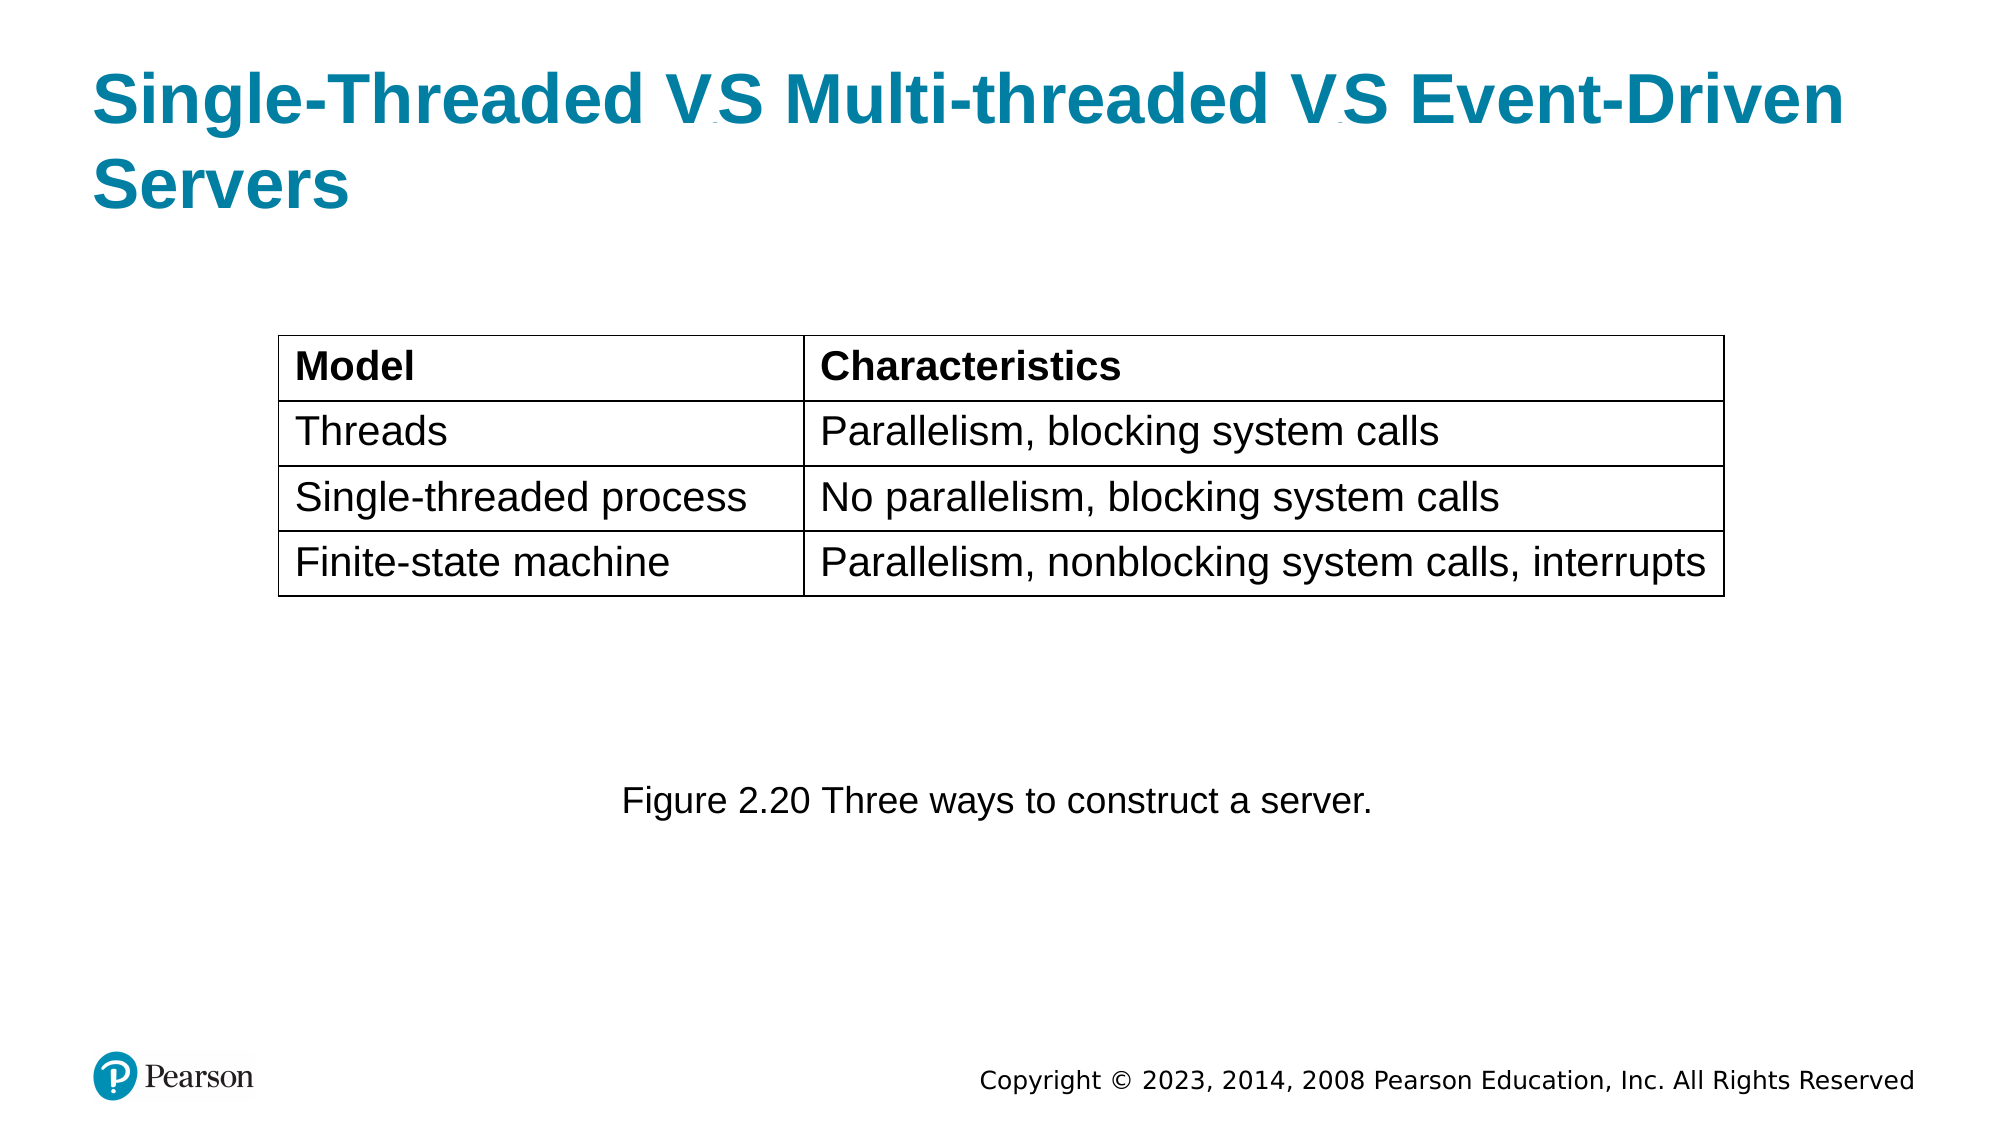

# Single-Threaded VersuS Multi-threaded VersuS Event-Driven Servers
| Model | Characteristics |
| --- | --- |
| Threads | Parallelism, blocking system calls |
| Single-threaded process | No parallelism, blocking system calls |
| Finite-state machine | Parallelism, nonblocking system calls, interrupts |
Figure 2.20 Three ways to construct a server.